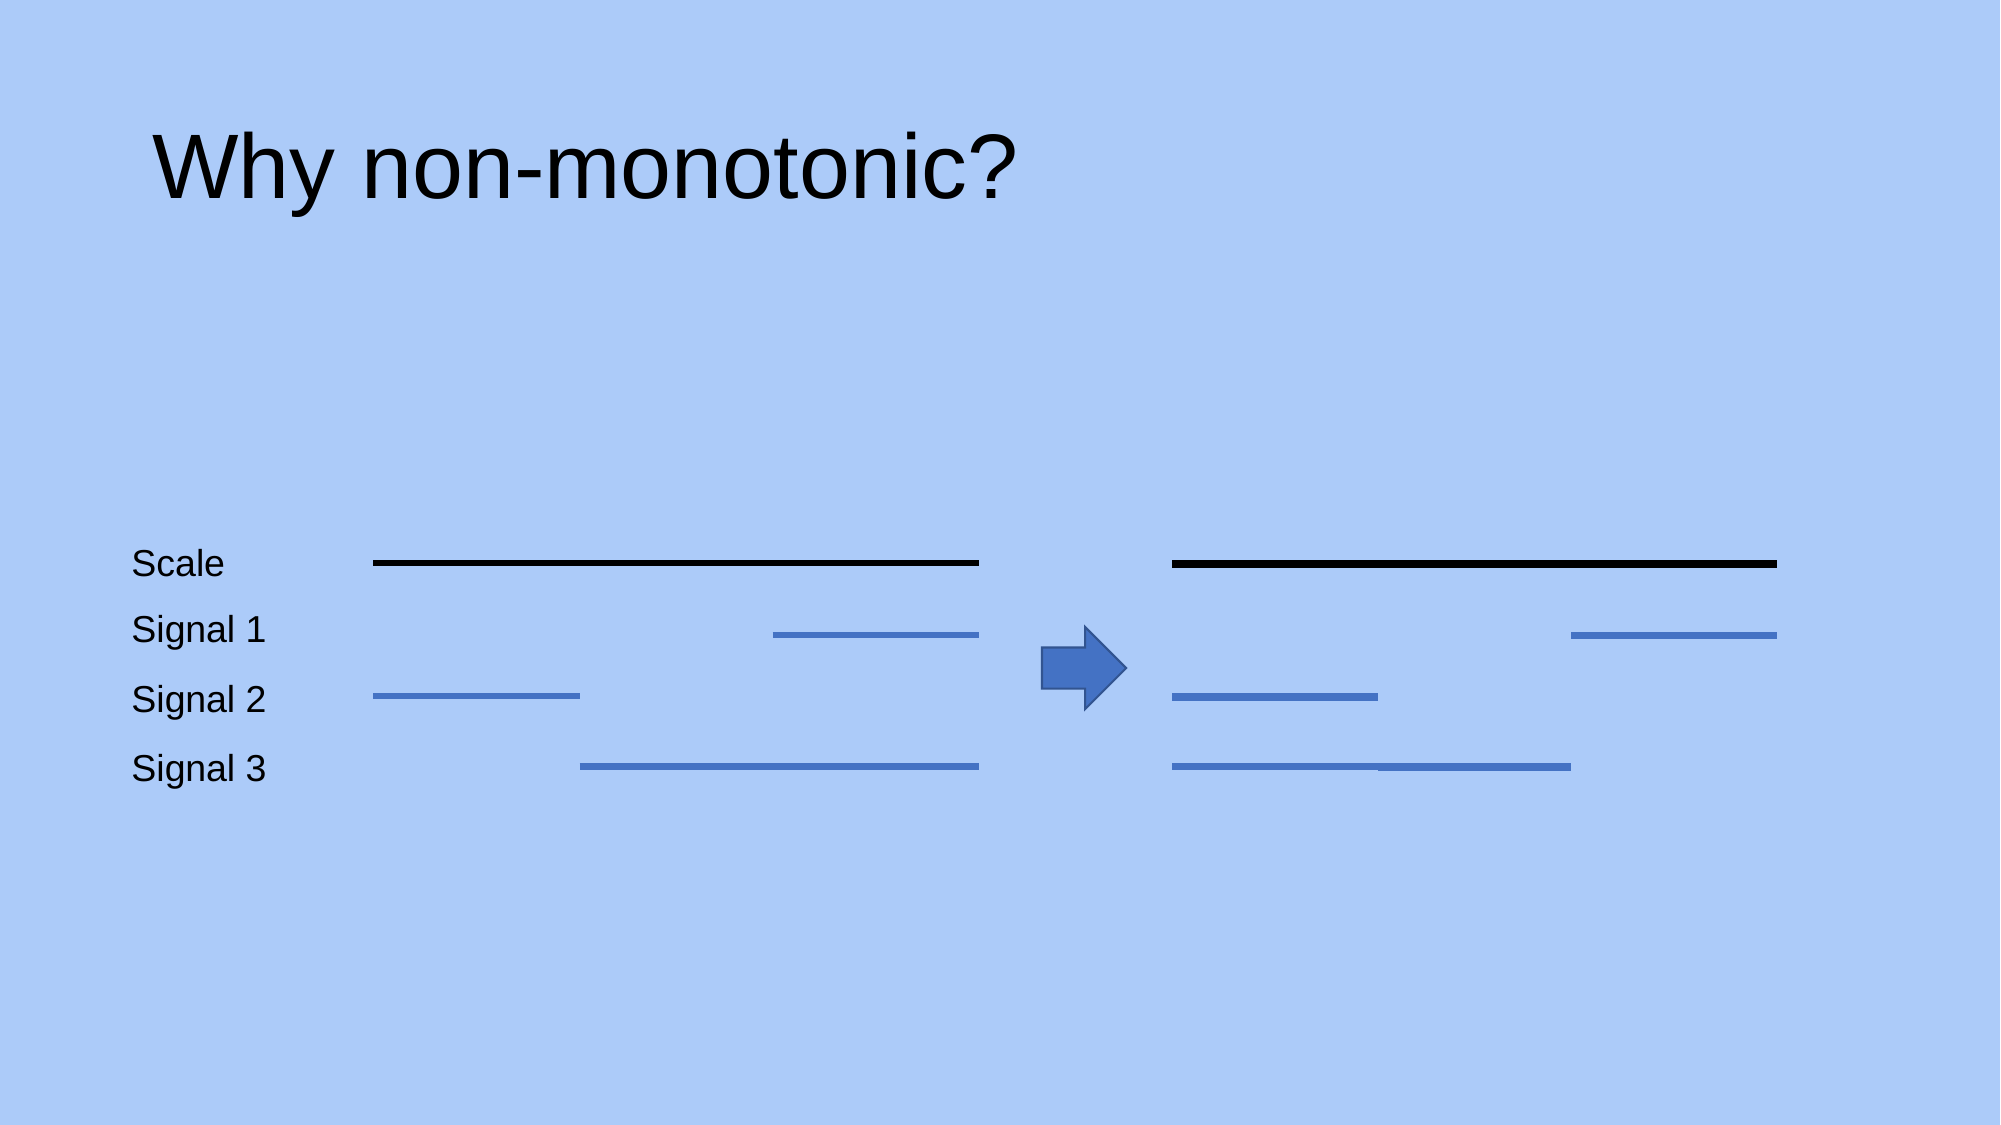

# Why non-monotonic?
Scale
Signal 1

Signal 2
Signal 3